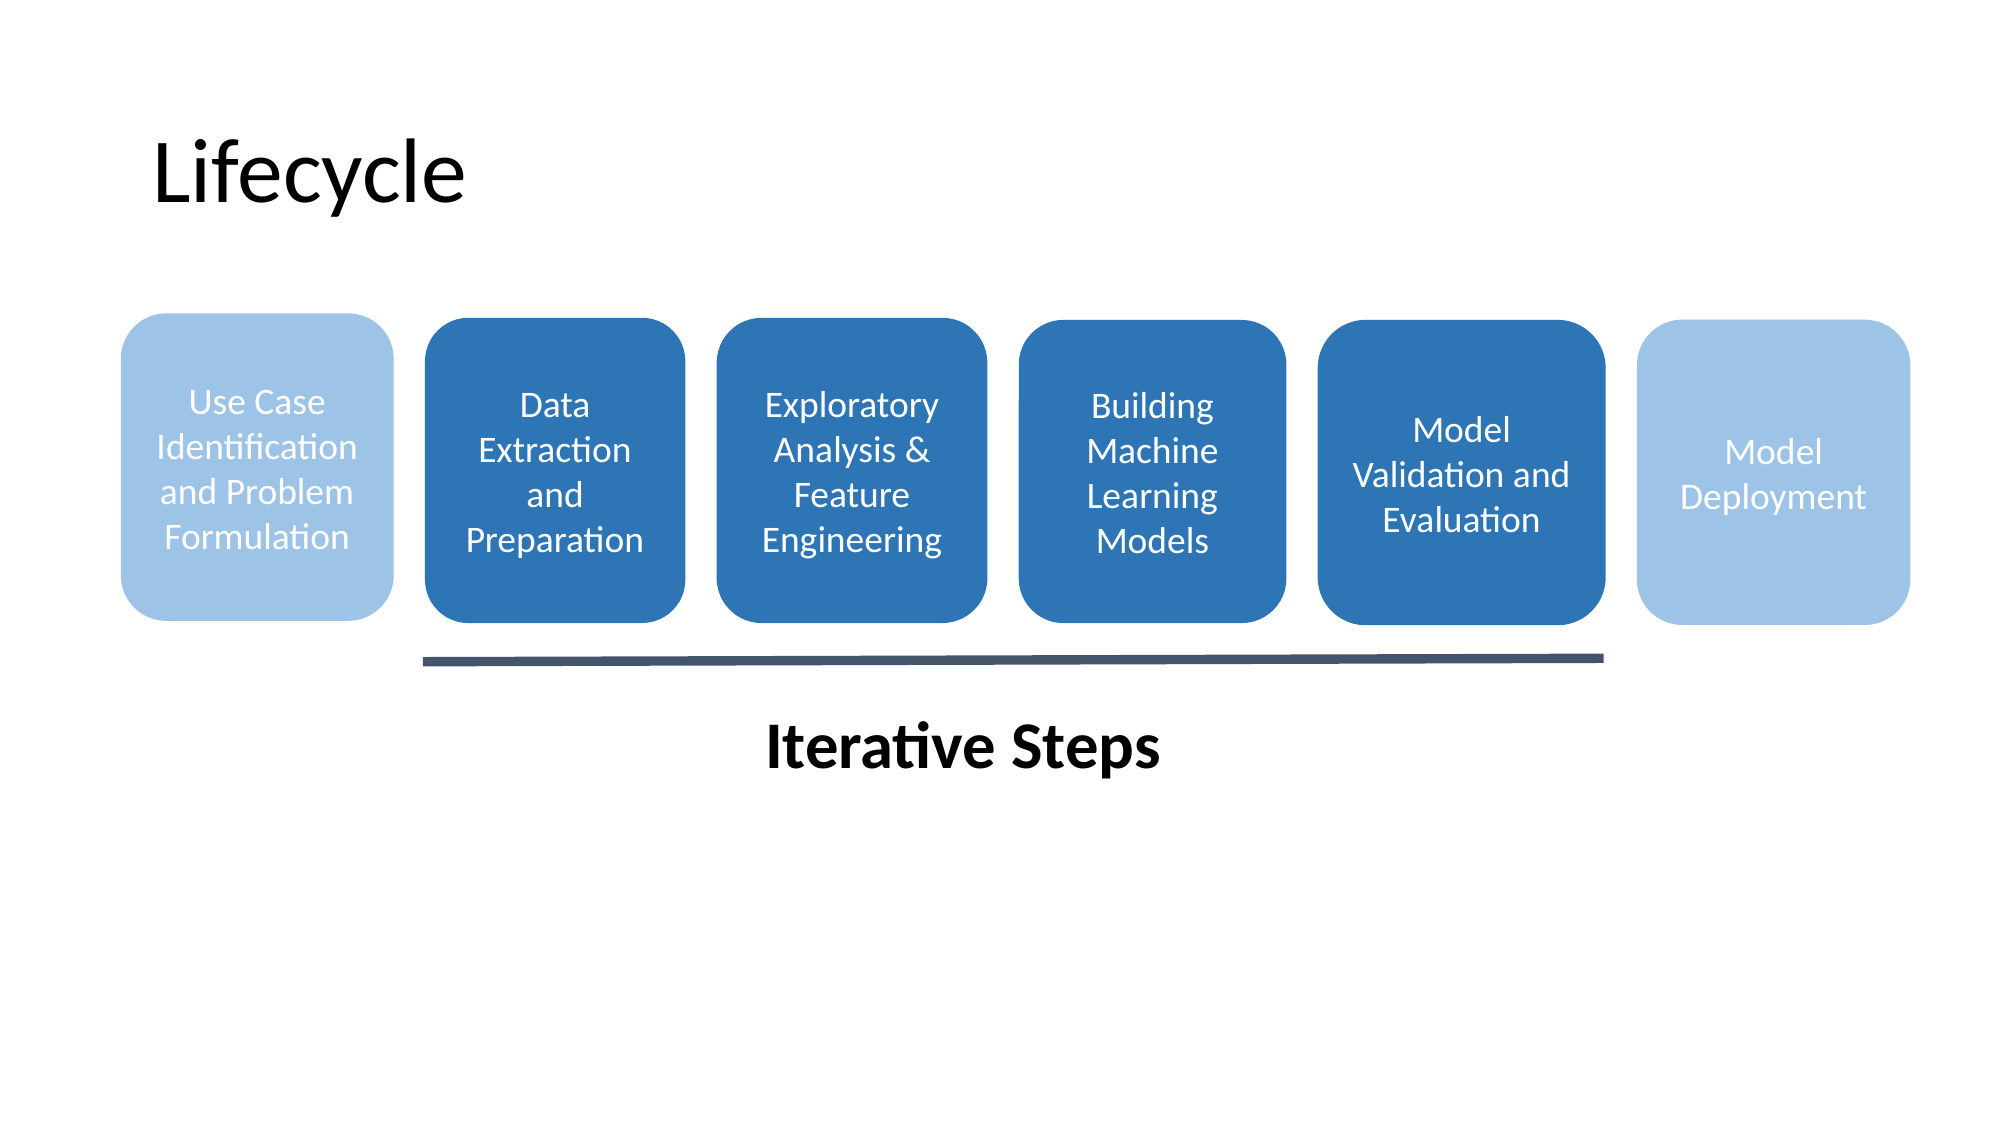

# Lifecycle
Use Case Identification and Problem Formulation
Data Extraction and Preparation
Exploratory Analysis & Feature Engineering
Model Deployment
Building Machine Learning Models
Model Validation and Evaluation
Iterative Steps